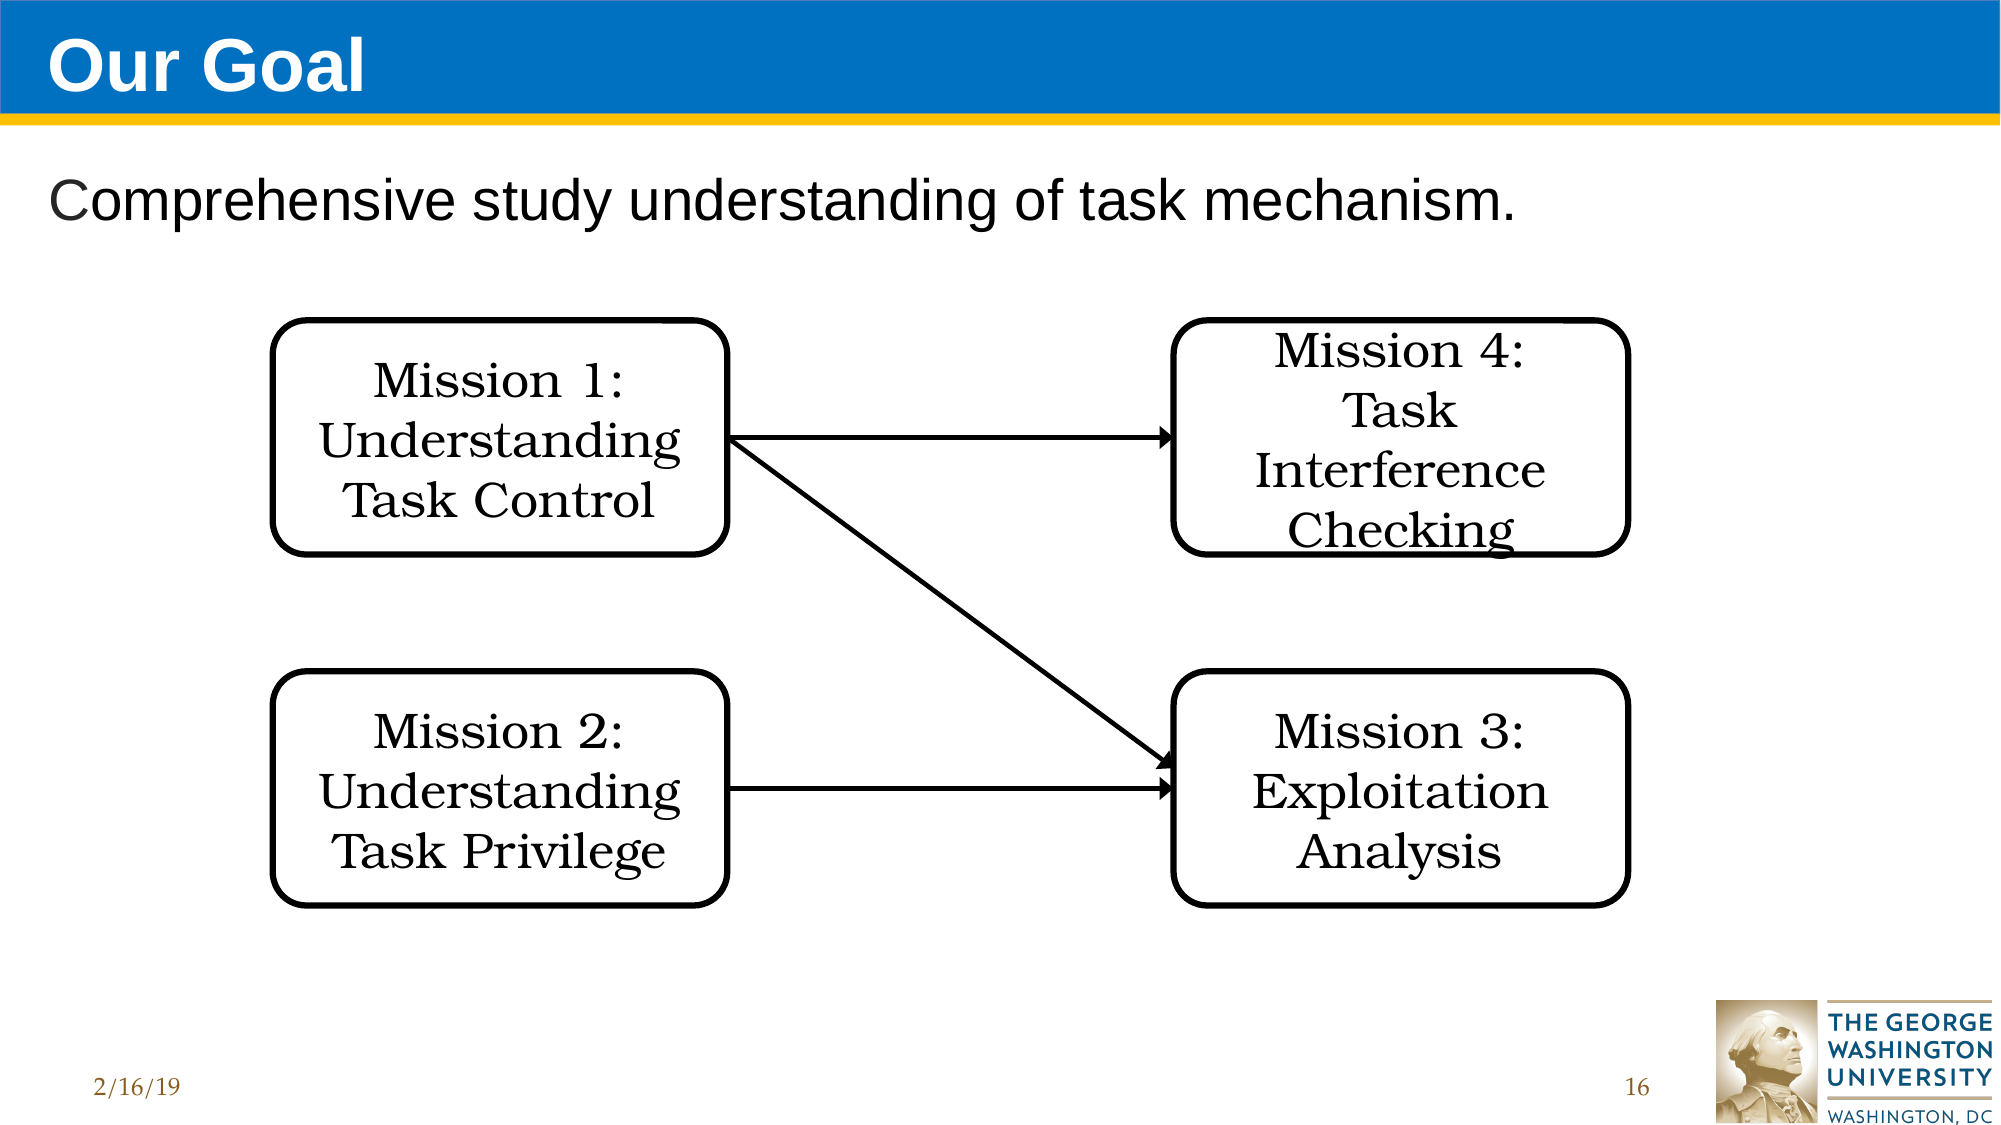

# Our Goal
Comprehensive study understanding of task mechanism.

Mission 4:
Task Interference Checking
Mission 1:
Understanding Task Control
Mission 2:
Understanding Task Privilege
Mission 3:
Exploitation Analysis
2/16/19
16